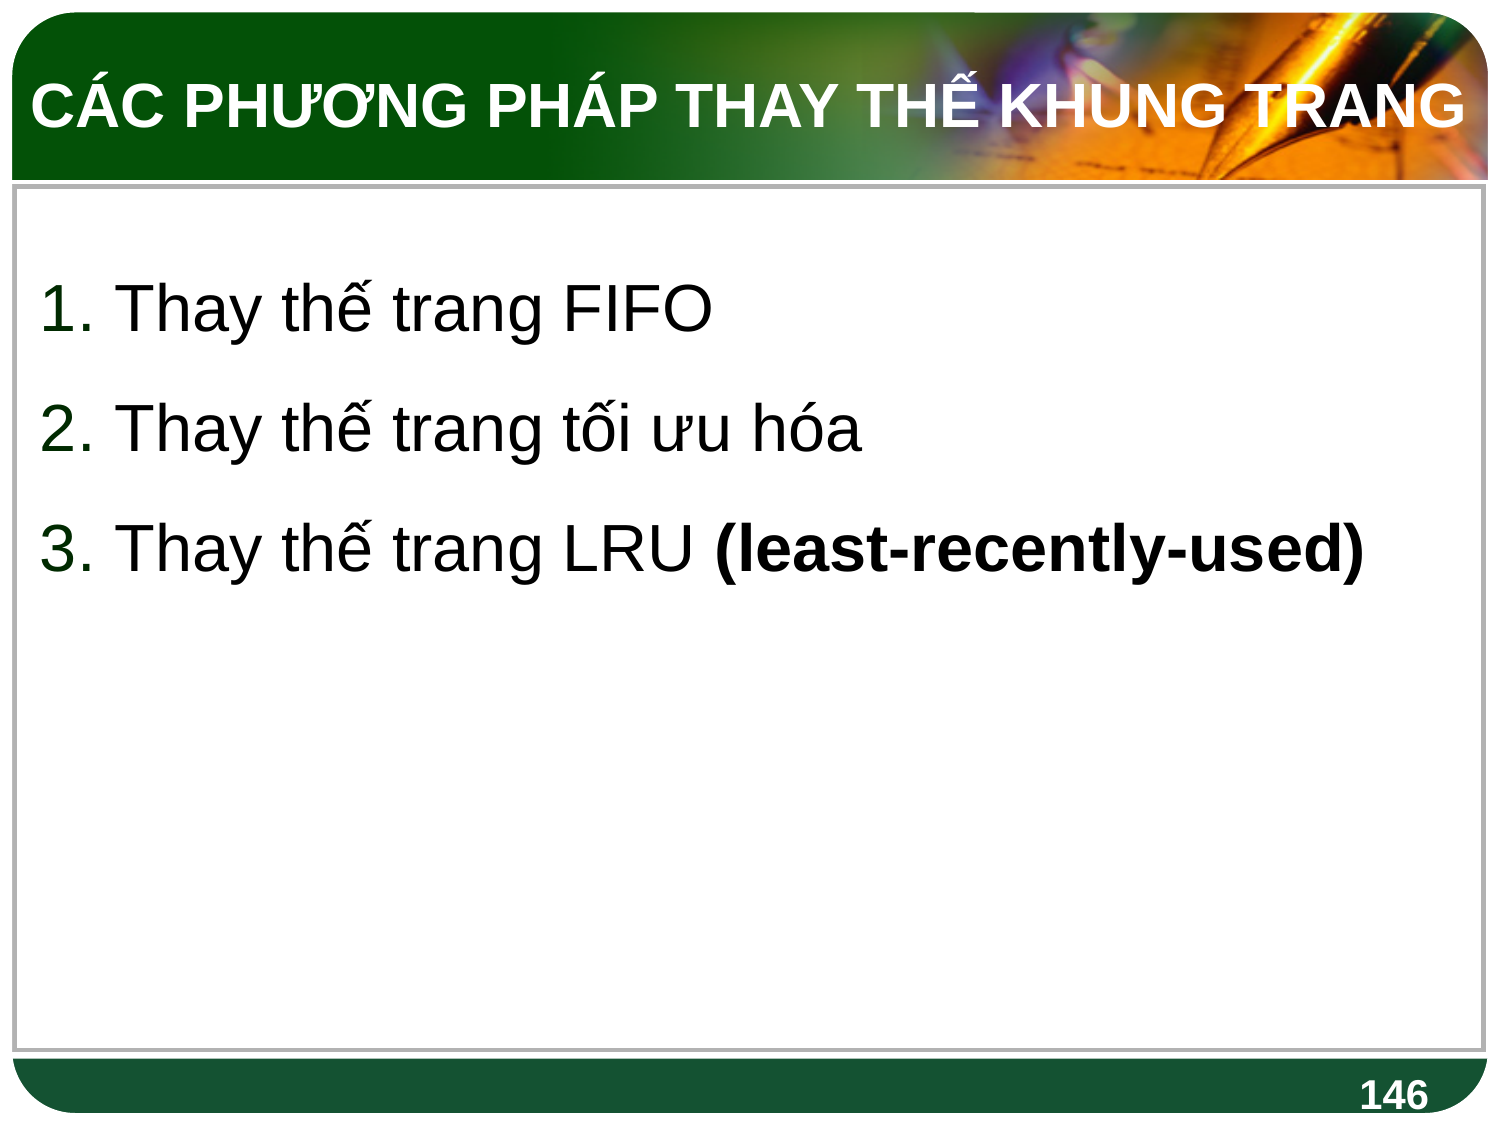

CÁC PHƯƠNG PHÁP THAY THẾ KHUNG TRANG
Thay thế trang FIFO
Thay thế trang tối ưu hóa
Thay thế trang LRU (least-recently-used)